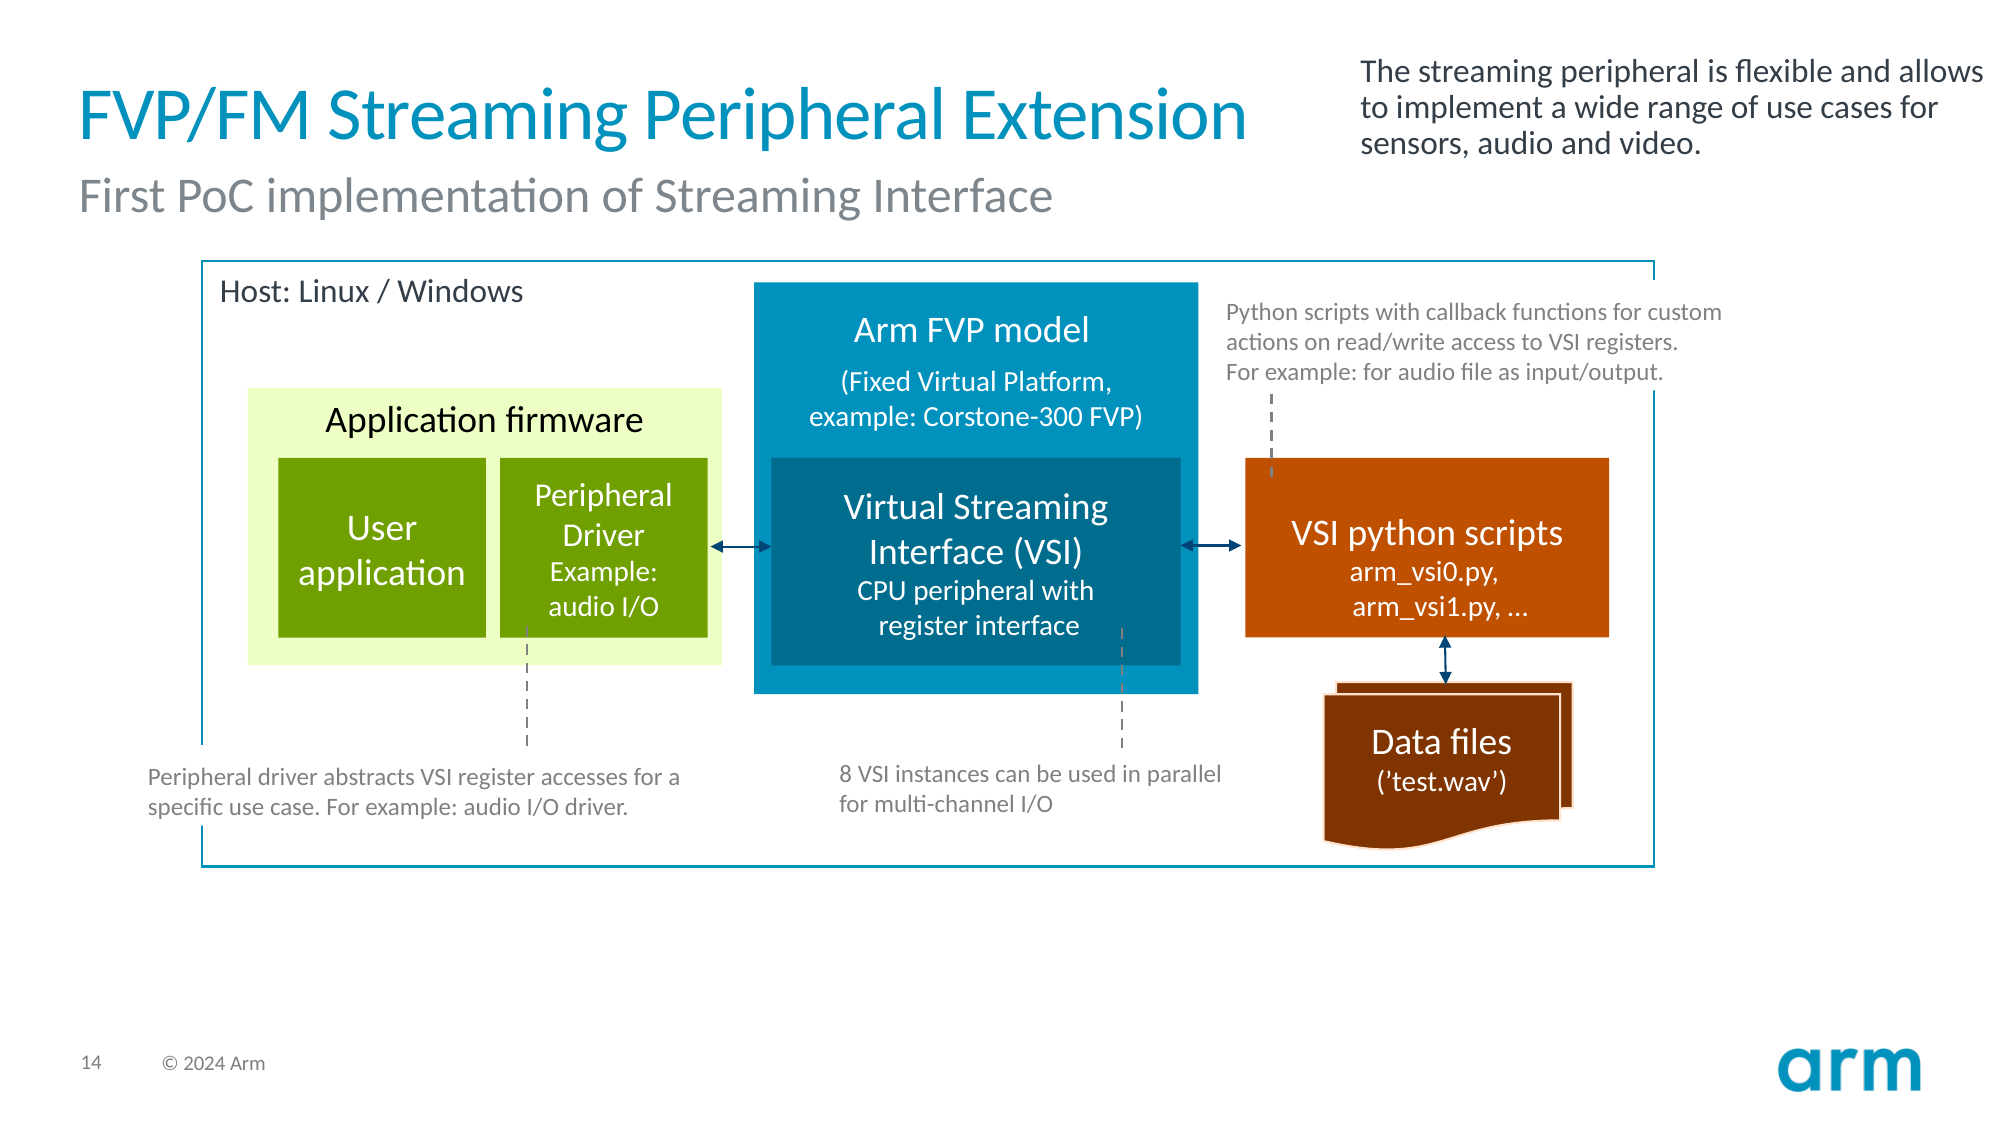

The streaming peripheral is flexible and allows to implement a wide range of use cases for sensors, audio and video.
# FVP/FM Streaming Peripheral Extension
First PoC implementation of Streaming Interface

Host: Linux / Windows
Python scripts with callback functions for custom actions on read/write access to VSI registers.
For example: for audio file as input/output.
Arm FVP model
(Fixed Virtual Platform,
example: Corstone-300 FVP)

Application firmware
User application
Peripheral Driver
Example: audio I/O
Virtual Streaming Interface (VSI)
CPU peripheral with
 register interface

VSI python scripts
arm_vsi0.py,
    arm_vsi1.py, …
Audio file
‘test.wav’
Data files
(’test.wav’)
8 VSI instances can be used in parallel for multi-channel I/O
Peripheral driver abstracts VSI register accesses for a specific use case. For example: audio I/O driver.